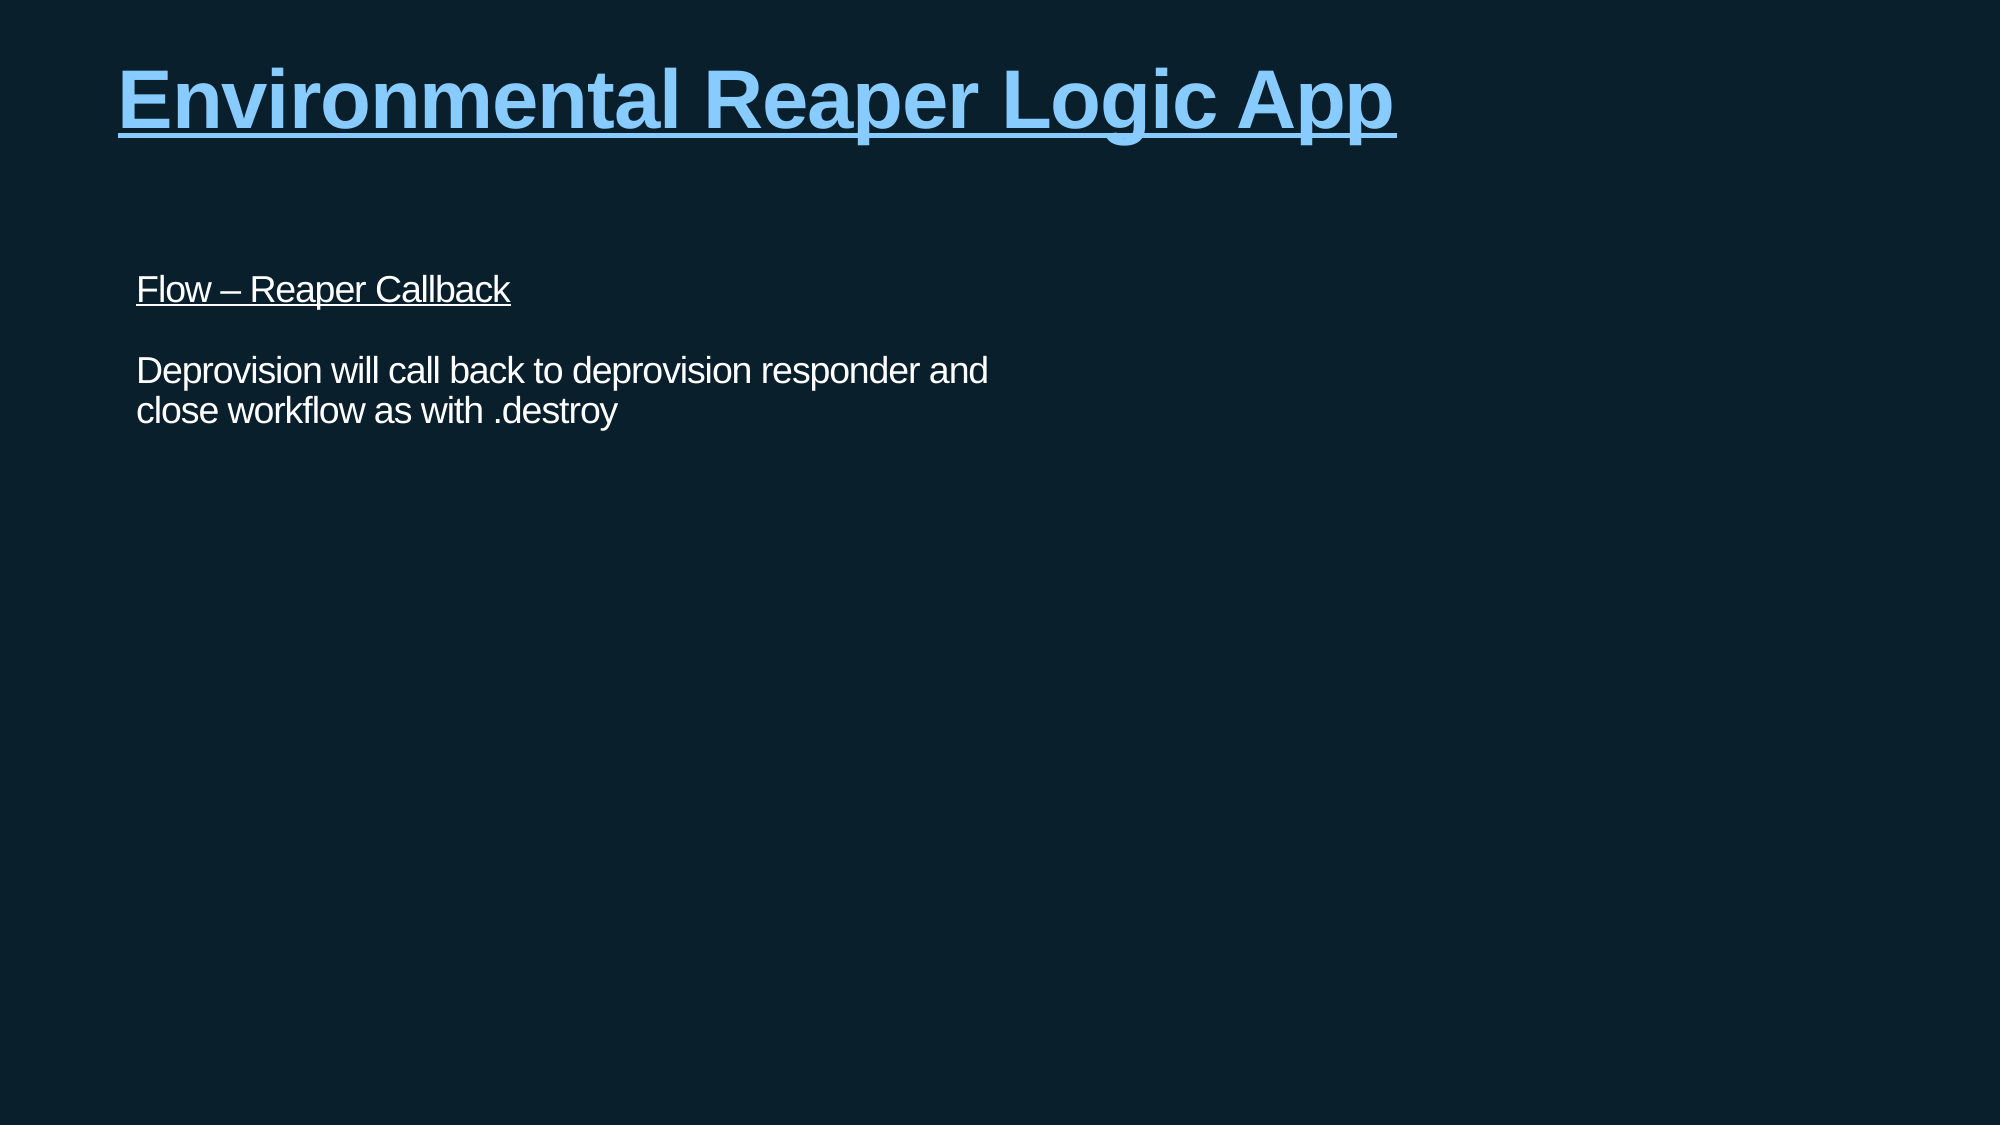

# Environmental Reaper Logic App
Flow – Reaper Callback

Deprovision will call back to deprovision responder and close workflow as with .destroy